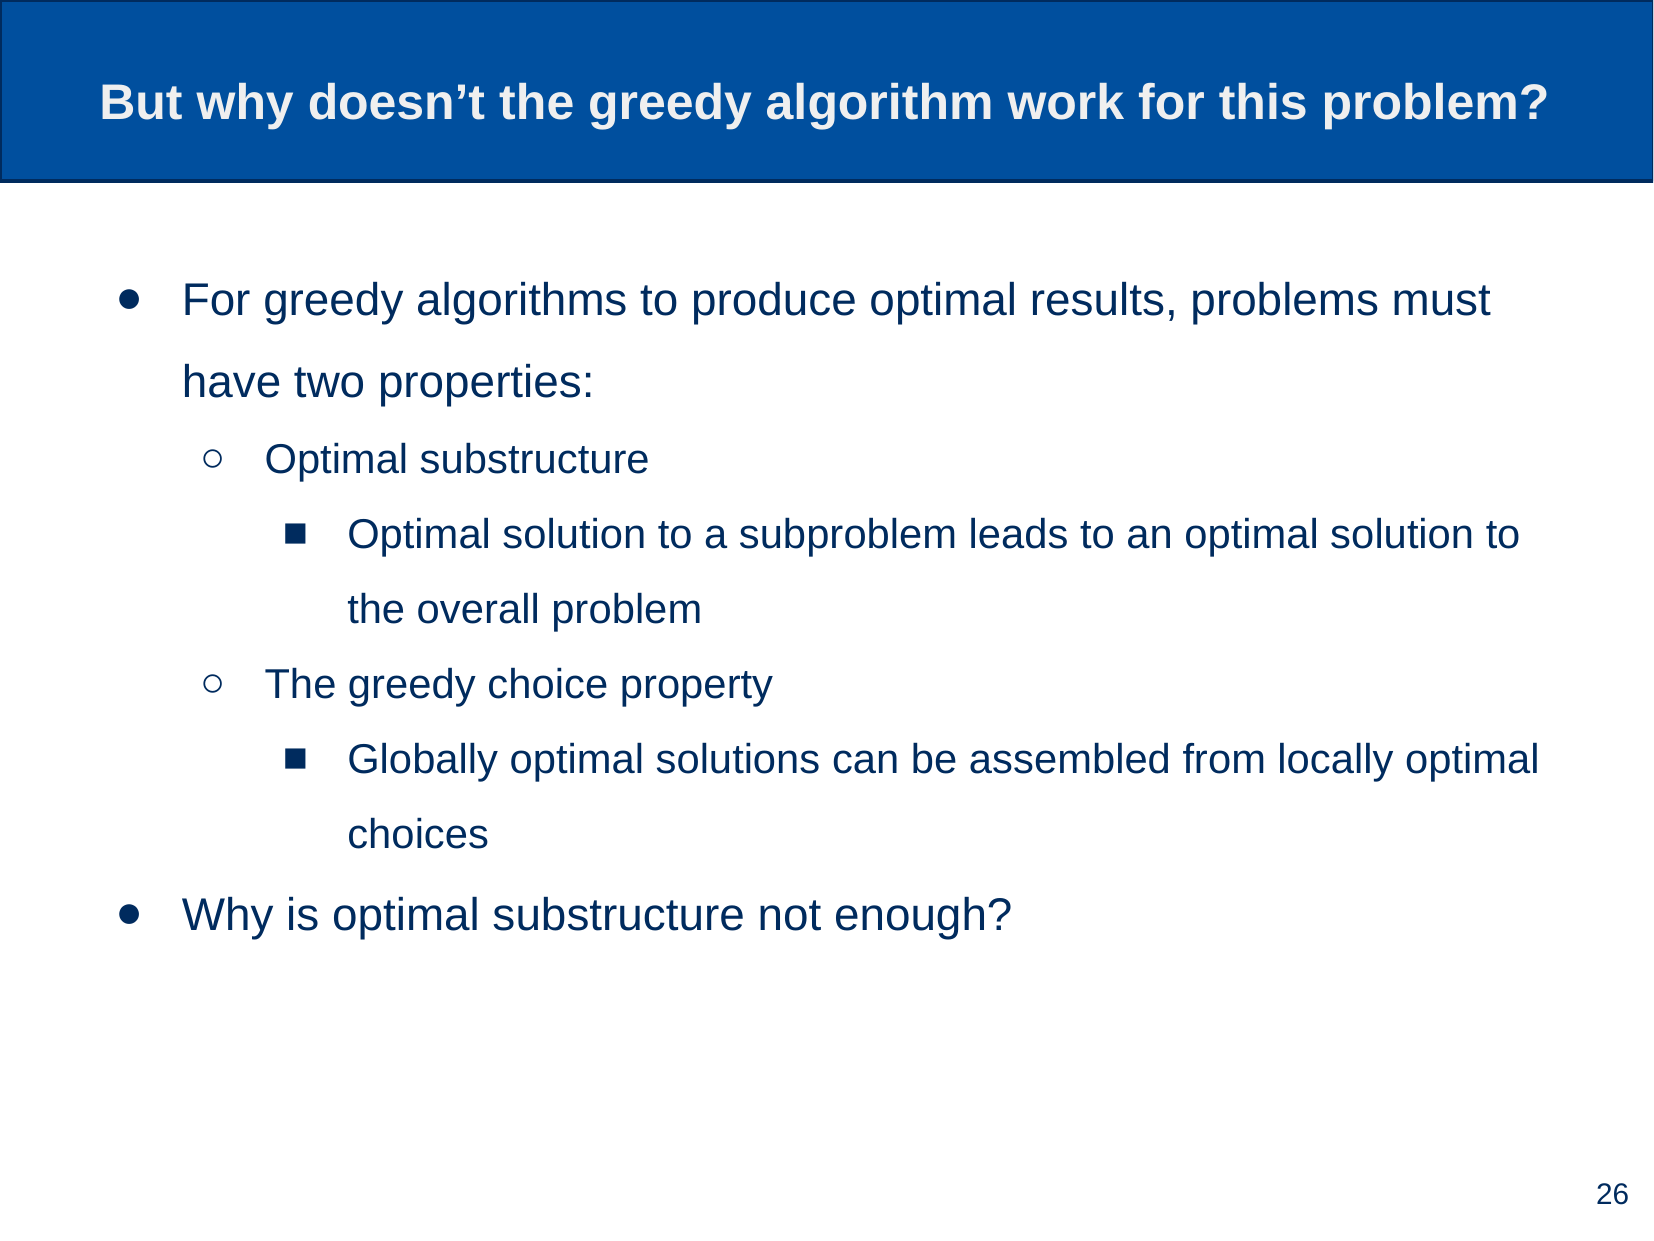

# But why doesn’t the greedy algorithm work for this problem?
For greedy algorithms to produce optimal results, problems must have two properties:
Optimal substructure
Optimal solution to a subproblem leads to an optimal solution to the overall problem
The greedy choice property
Globally optimal solutions can be assembled from locally optimal choices
Why is optimal substructure not enough?
26